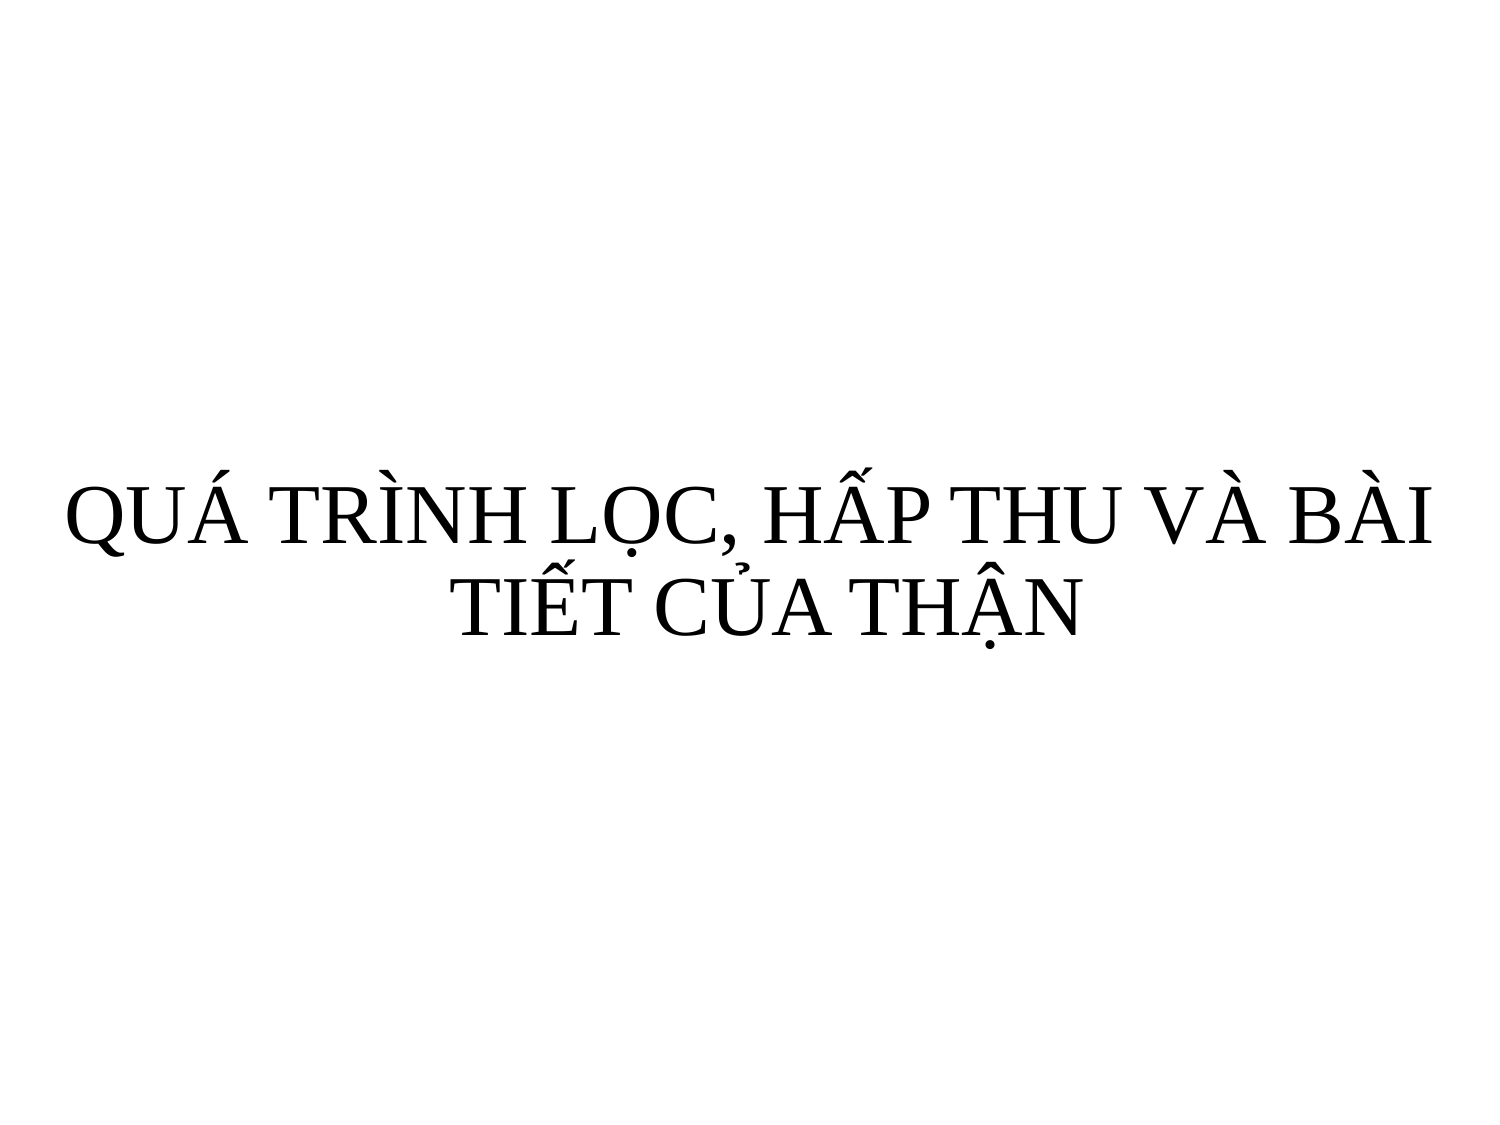

QUÁ TRÌNH LỌC, HẤP THU VÀ BÀI TIẾT CỦA THẬN